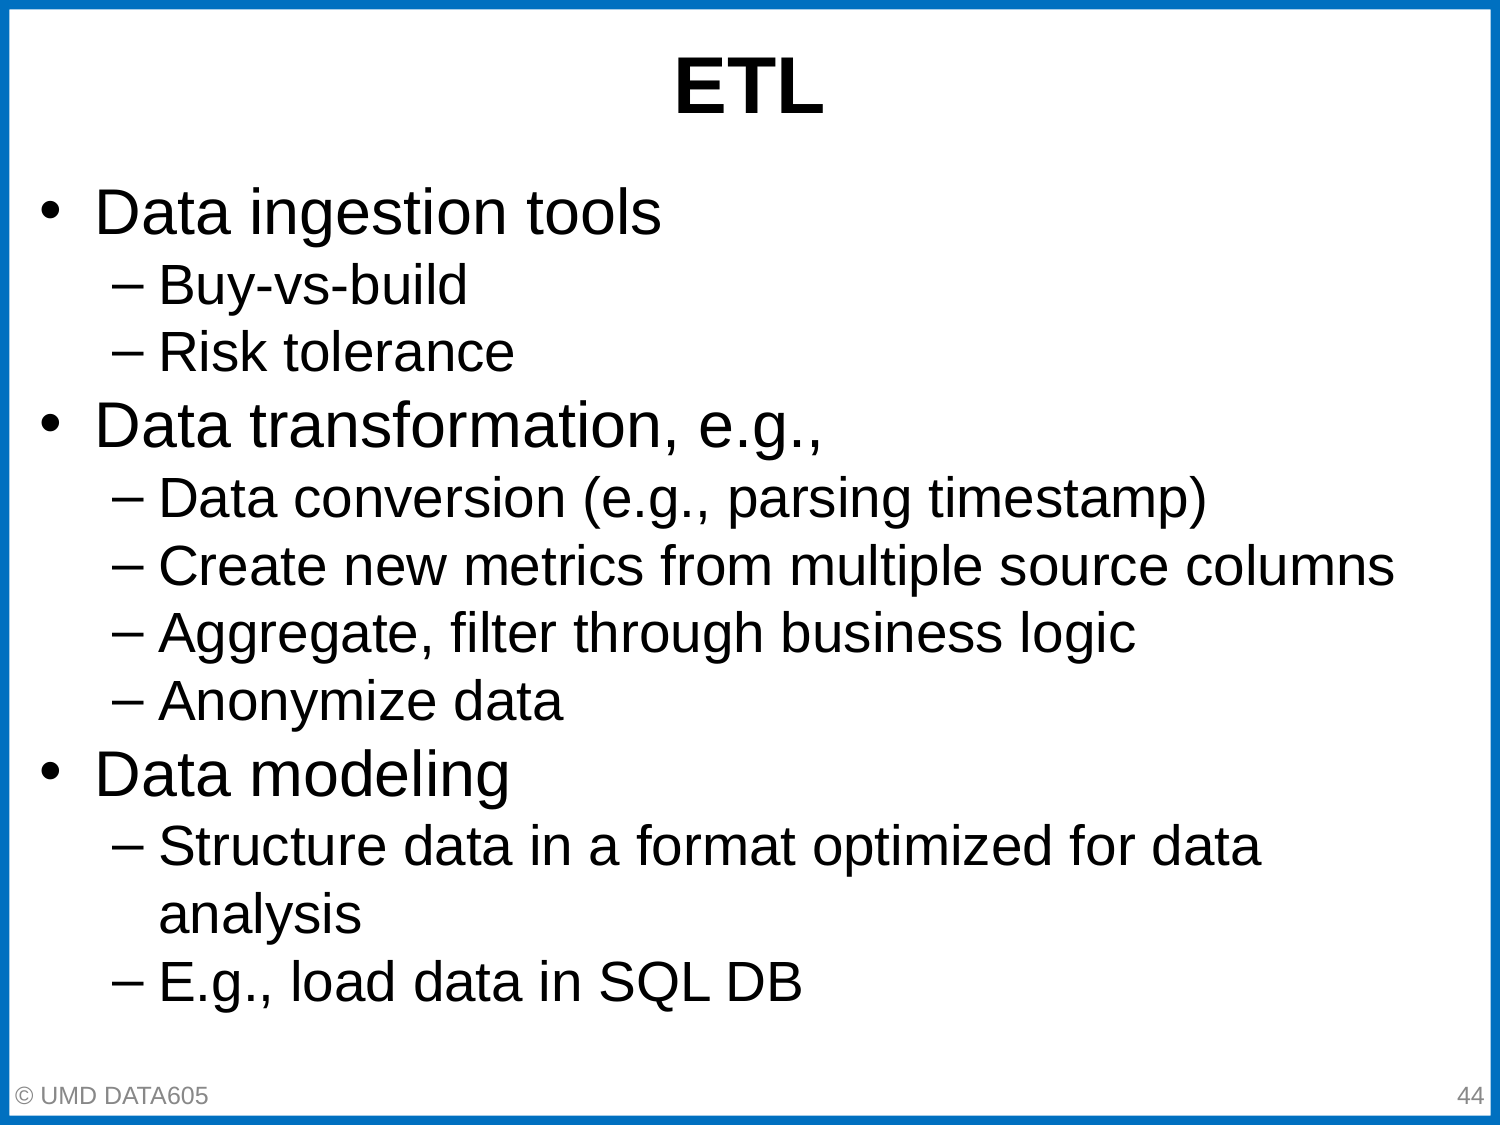

# ETL
Data ingestion tools
Buy-vs-build
Risk tolerance
Data transformation, e.g.,
Data conversion (e.g., parsing timestamp)
Create new metrics from multiple source columns
Aggregate, filter through business logic
Anonymize data
Data modeling
Structure data in a format optimized for data analysis
E.g., load data in SQL DB
© UMD DATA605
44